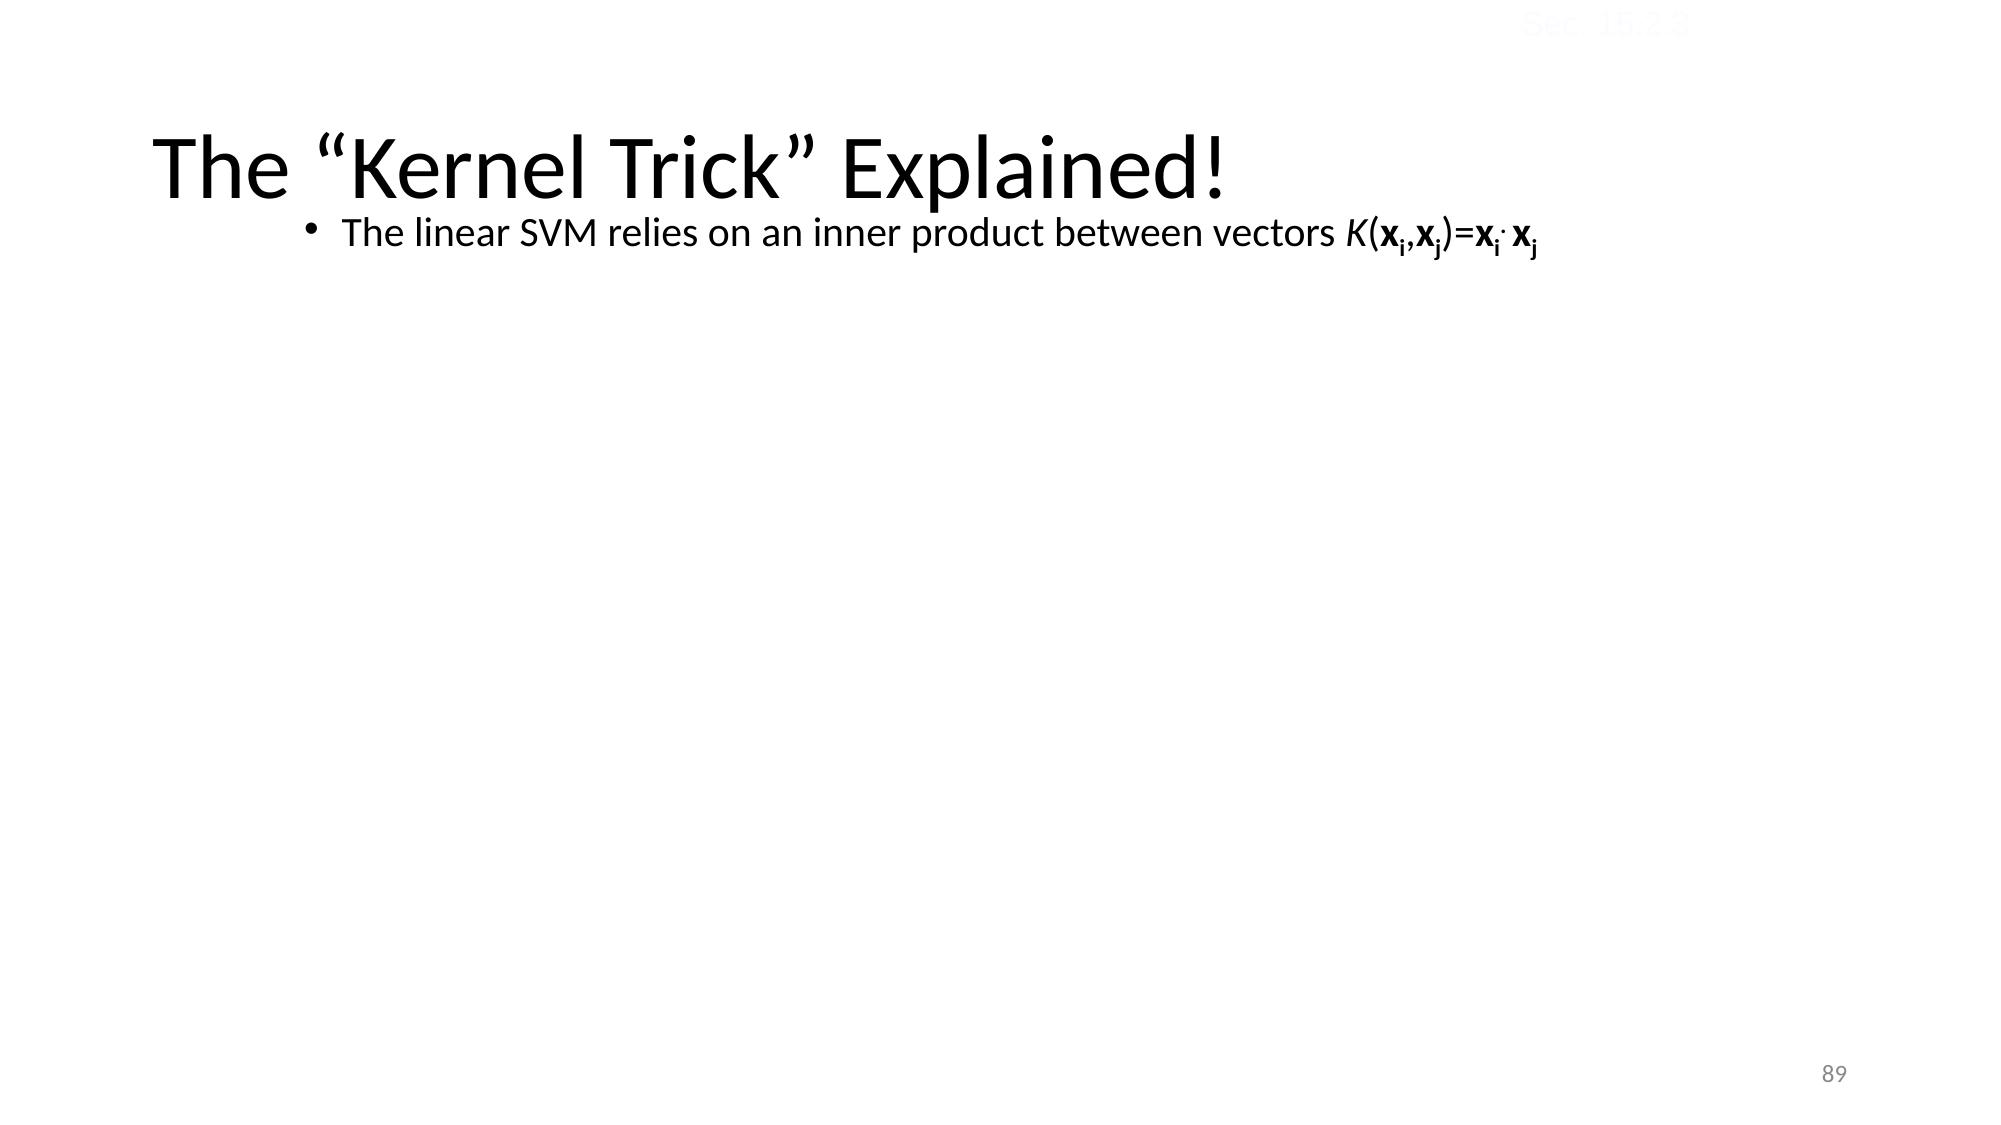

Sec. 15.2.3
# The “Kernel Trick” Explained!
The linear SVM relies on an inner product between vectors K(xi,xj)=xi. xj
89